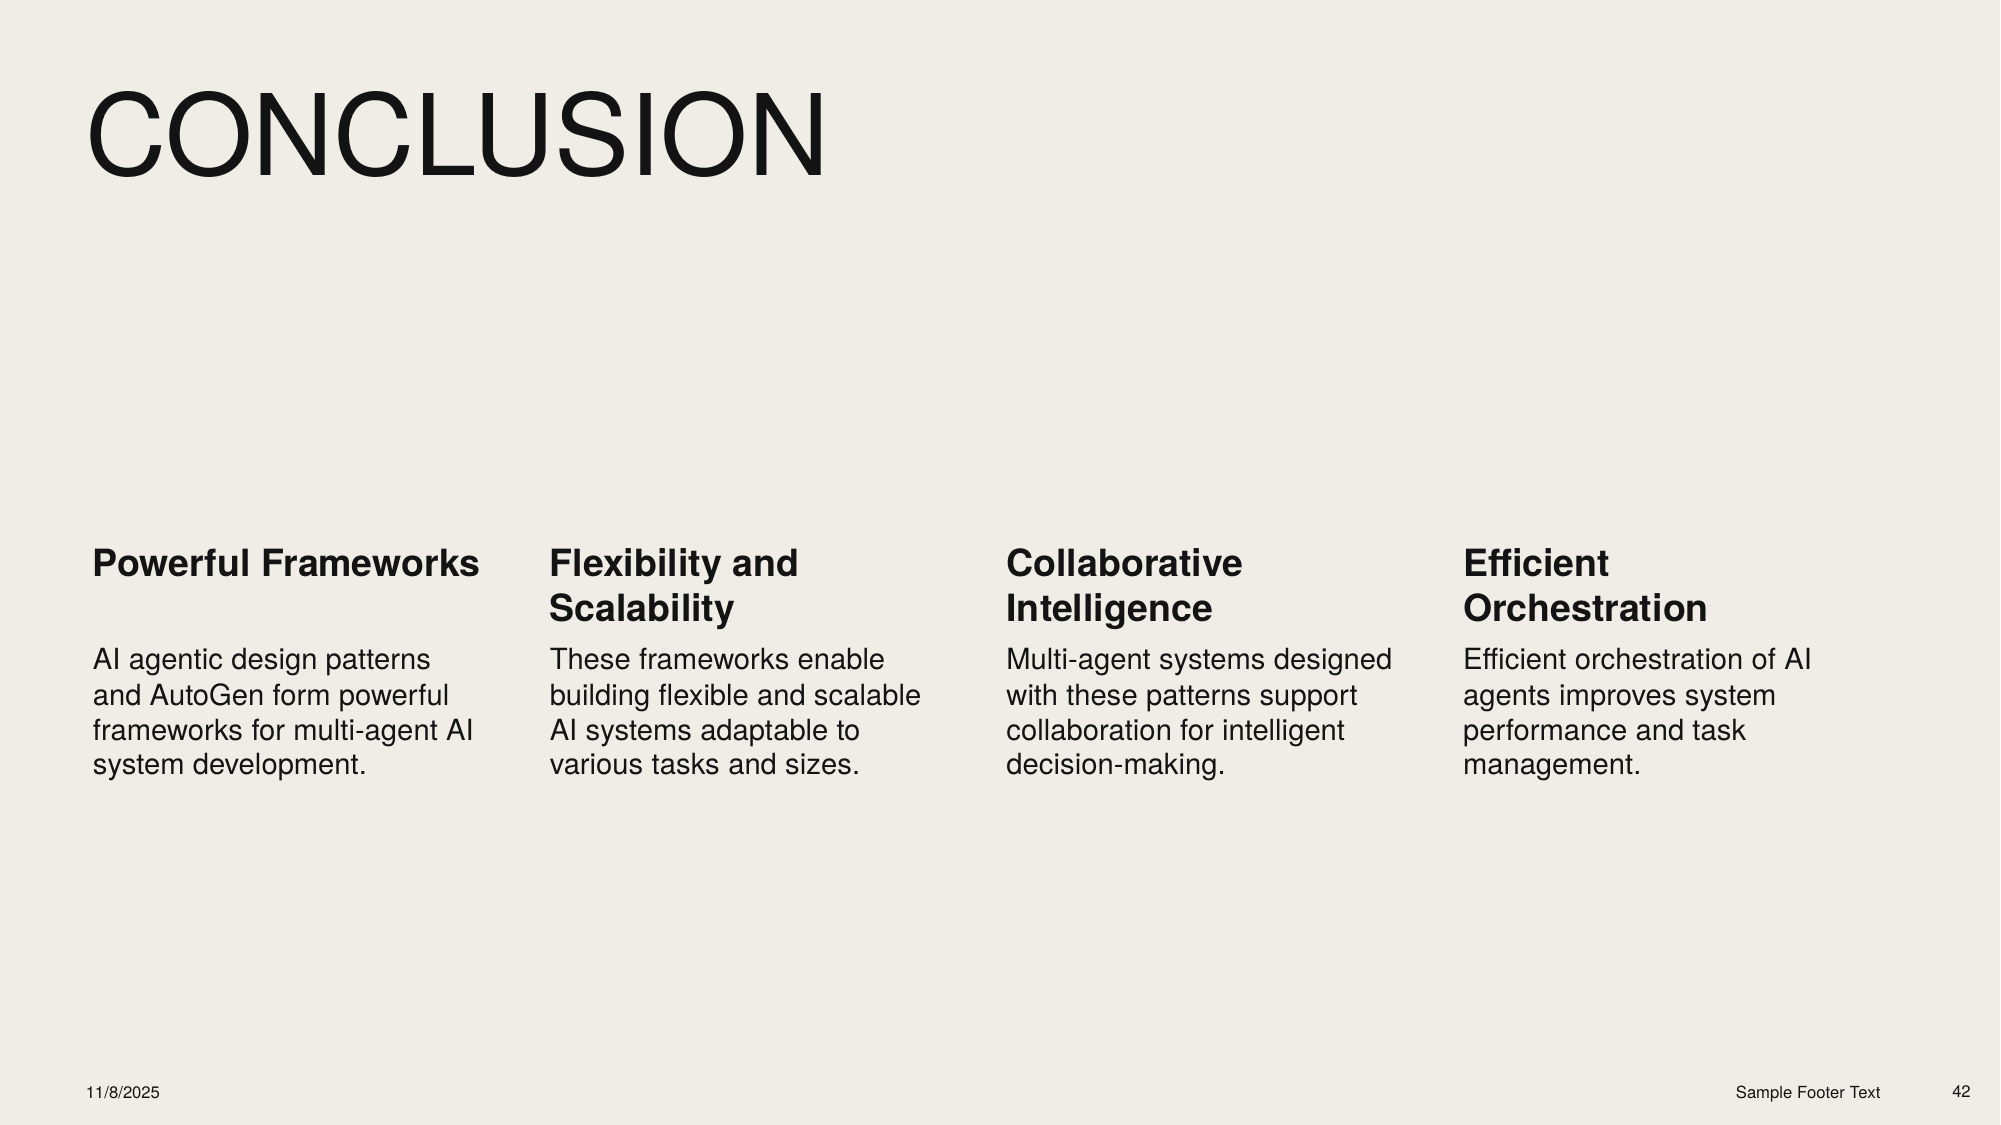

# Conclusion
Powerful Frameworks
AI agentic design patterns and AutoGen form powerful frameworks for multi-agent AI system development.
Flexibility and Scalability
These frameworks enable building flexible and scalable AI systems adaptable to various tasks and sizes.
Collaborative Intelligence
Multi-agent systems designed with these patterns support collaboration for intelligent decision-making.
Efficient Orchestration
Efficient orchestration of AI agents improves system performance and task management.
11/8/2025
Sample Footer Text
42